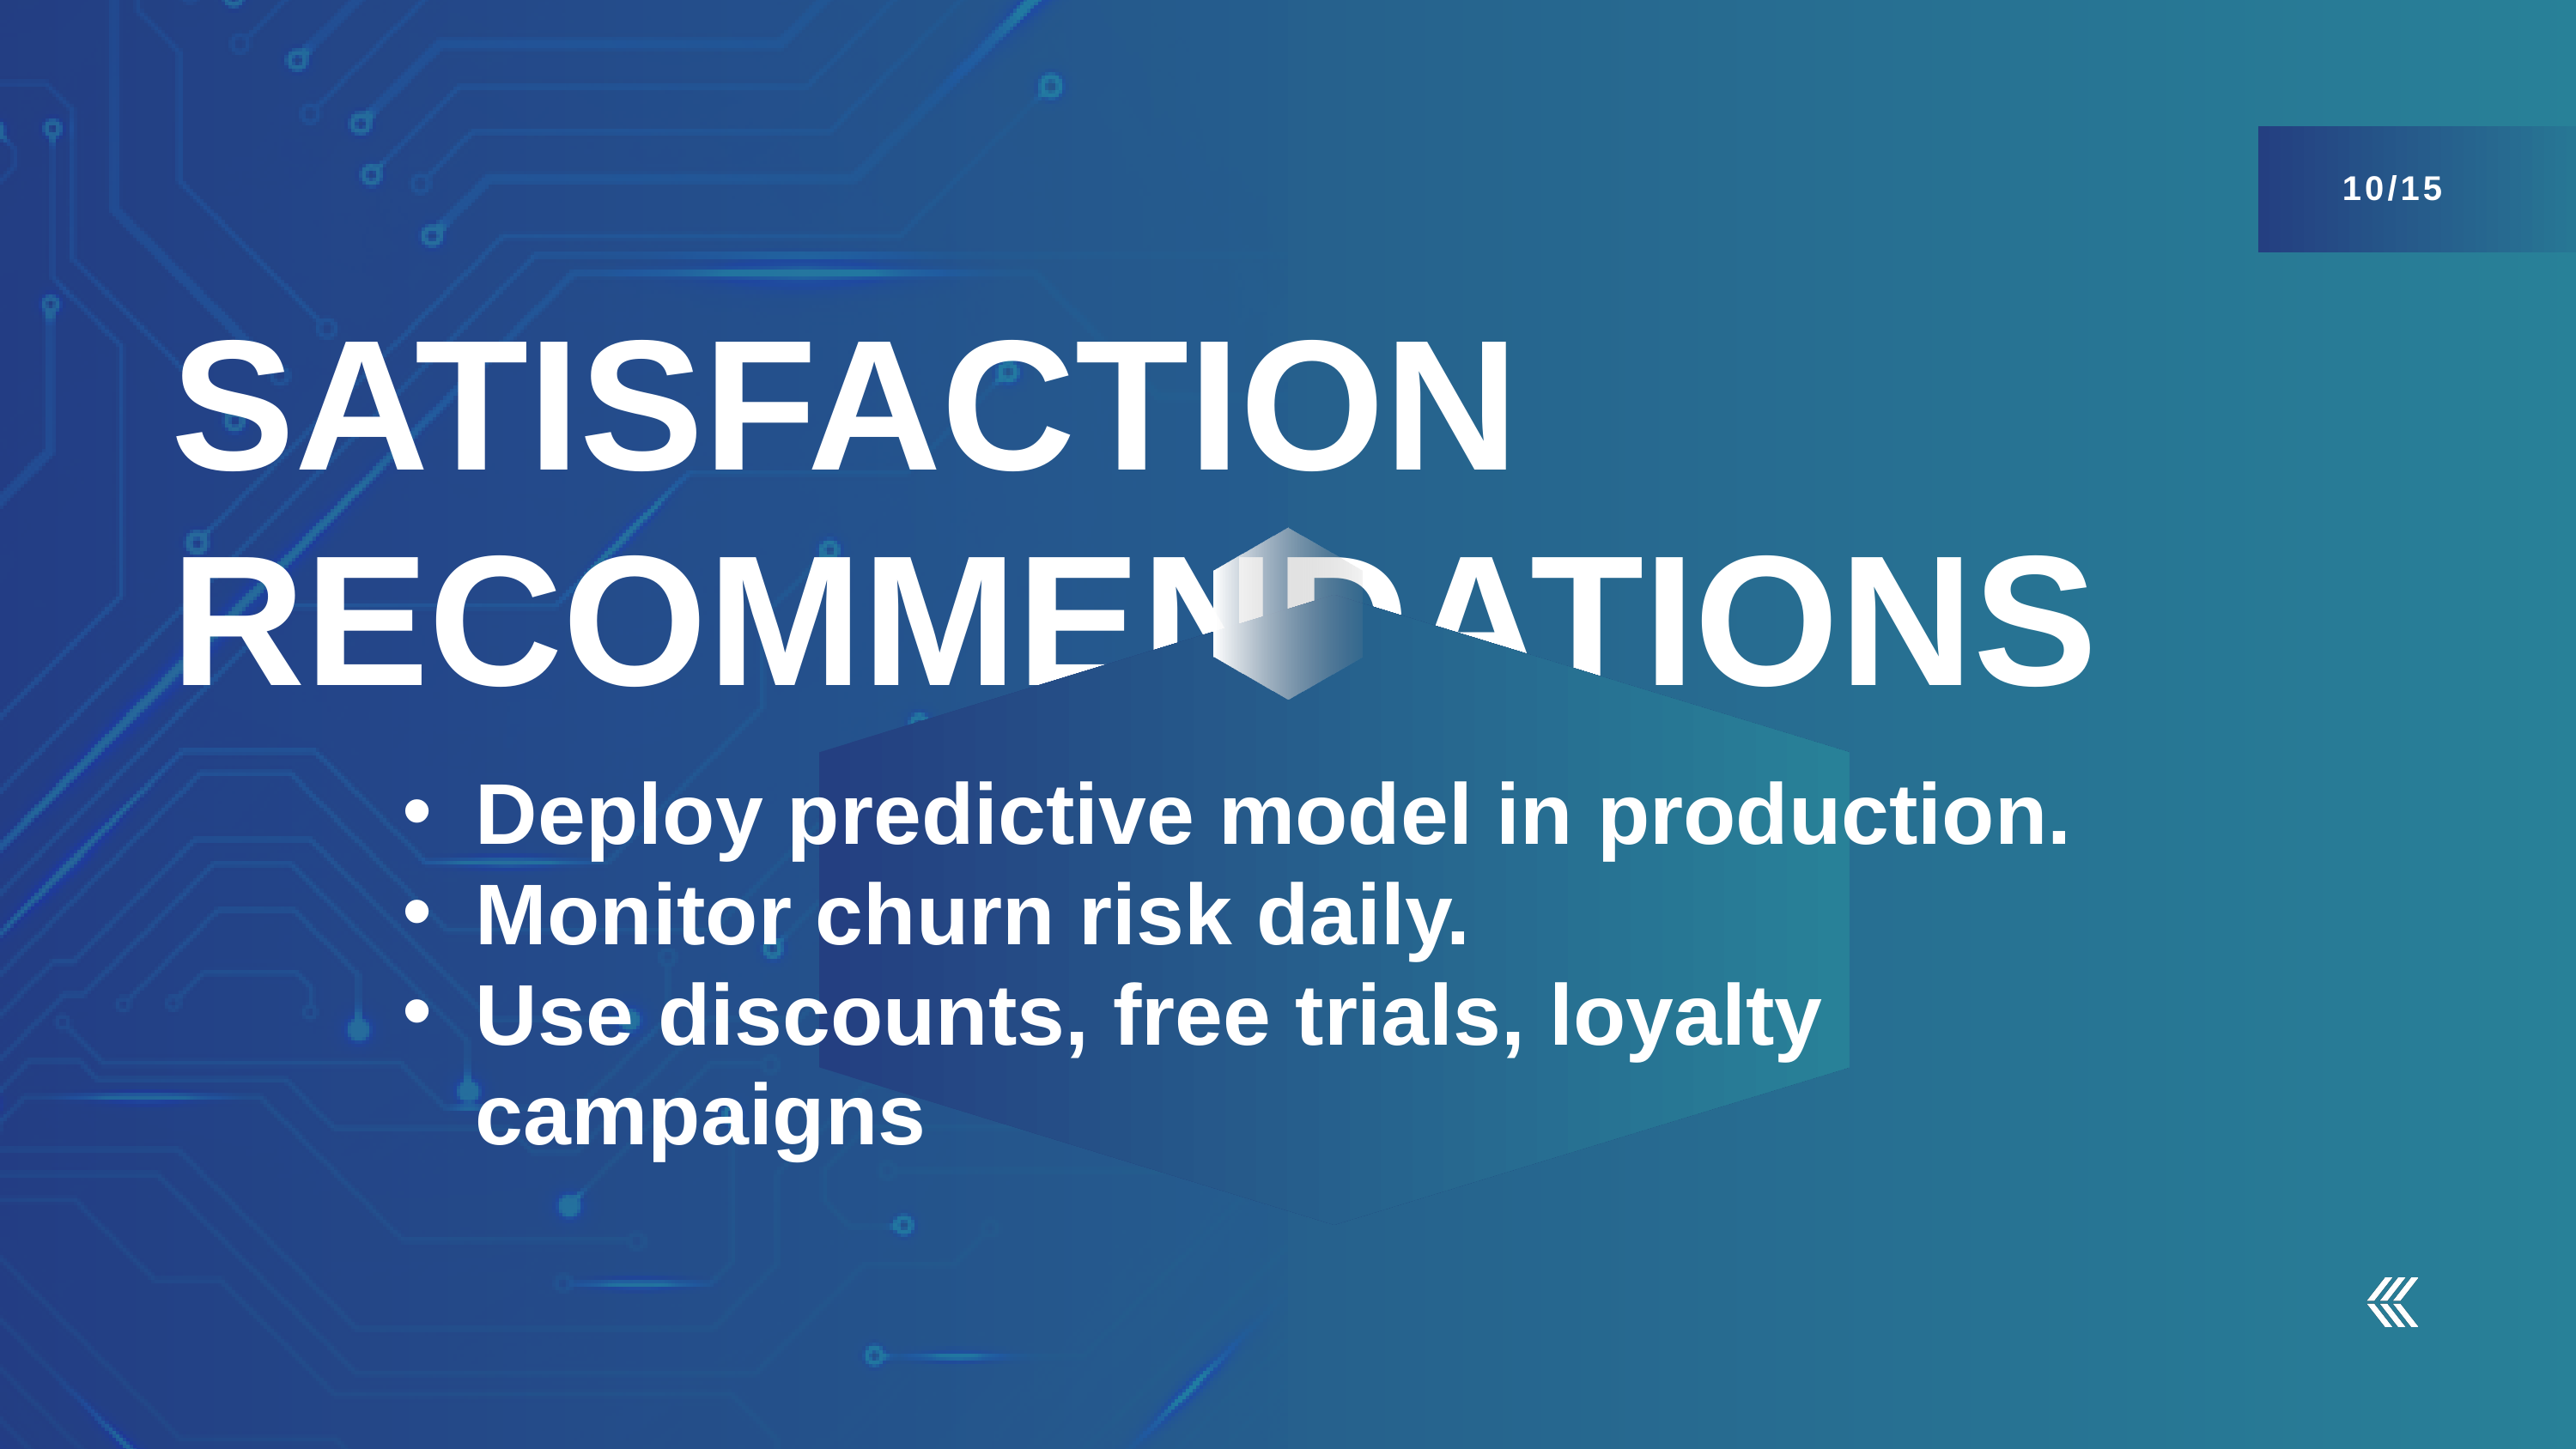

10/15
SATISFACTION RECOMMENDATIONS

Deploy predictive model in production.
Monitor churn risk daily.
Use discounts, free trials, loyalty campaigns